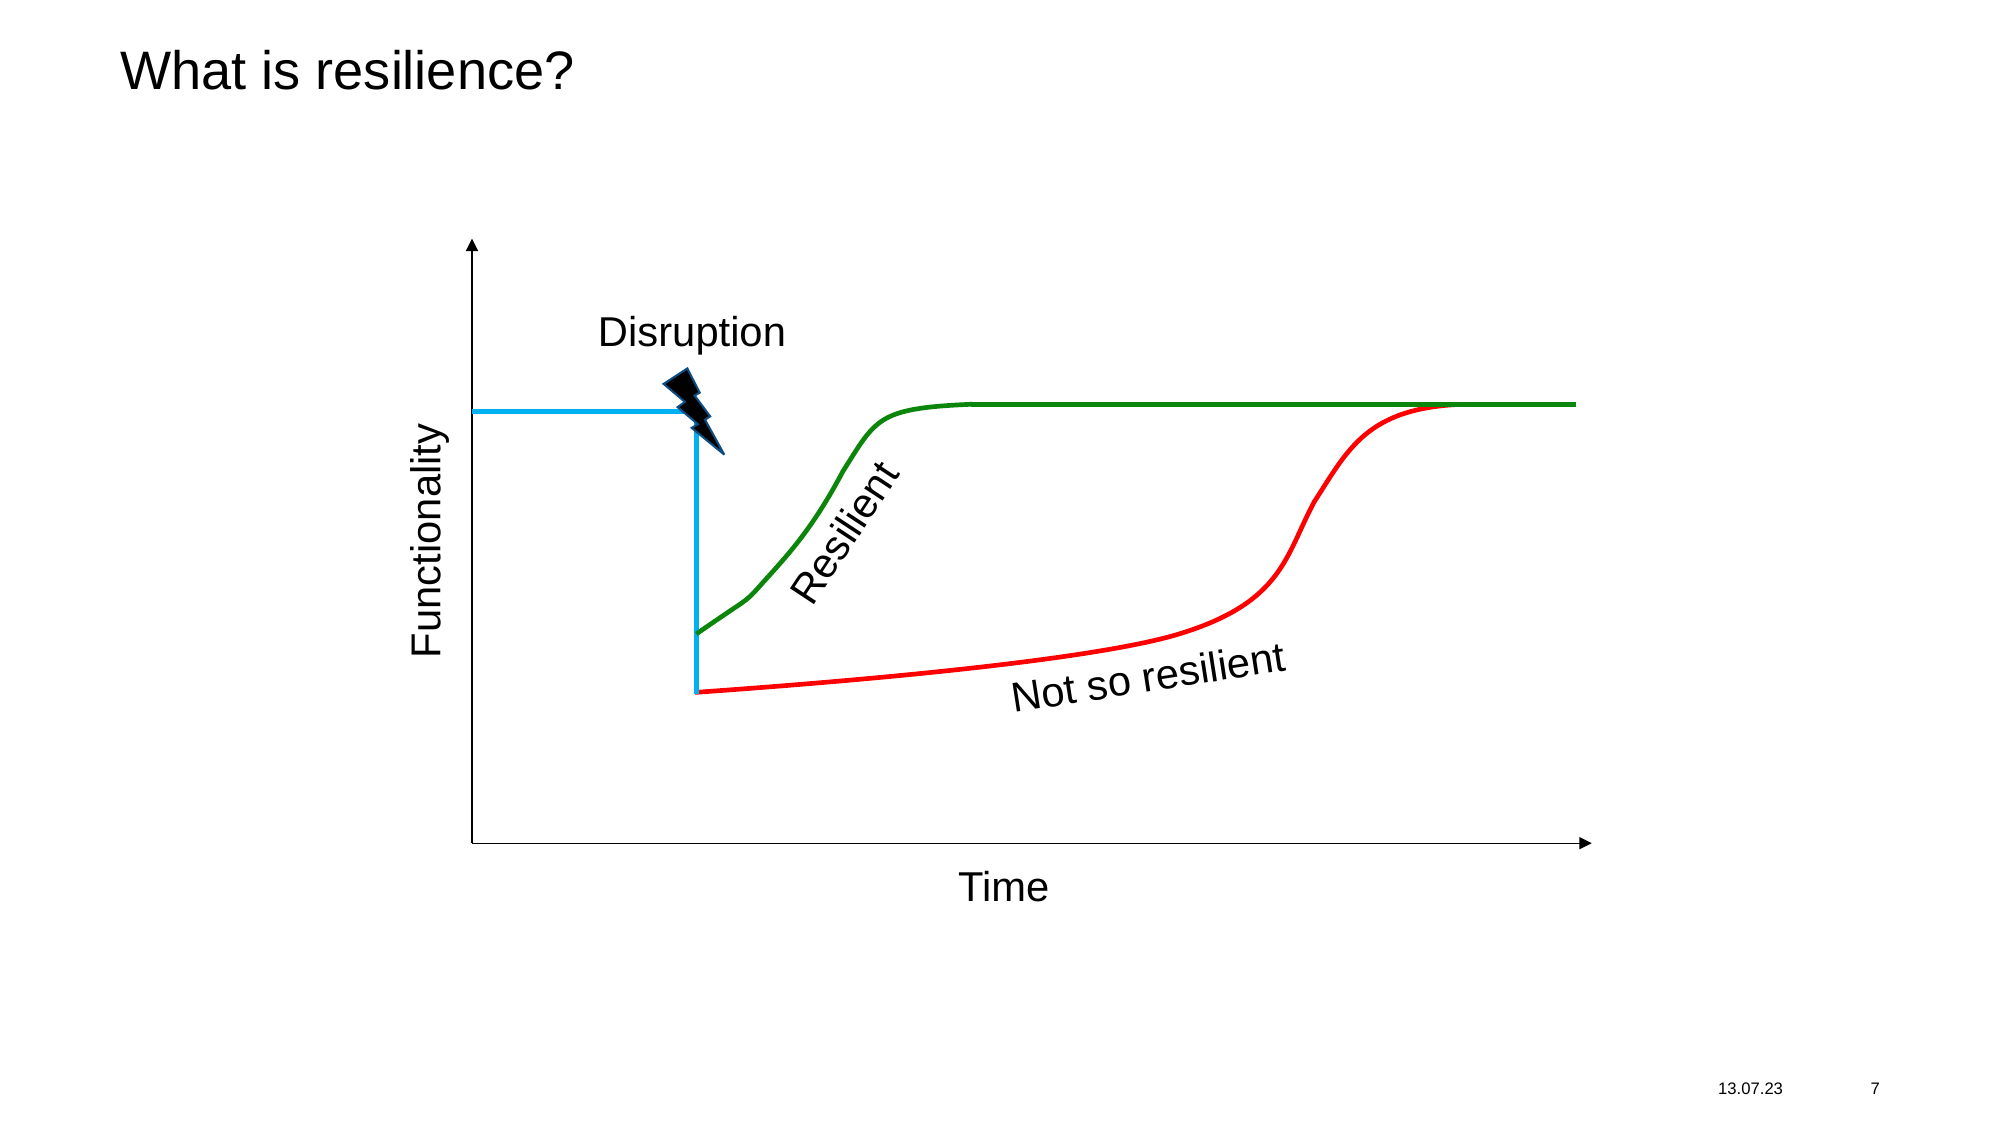

# What is resilience?
Disruption

Resilient
Functionality
Not so resilient
Time
13.07.23
7